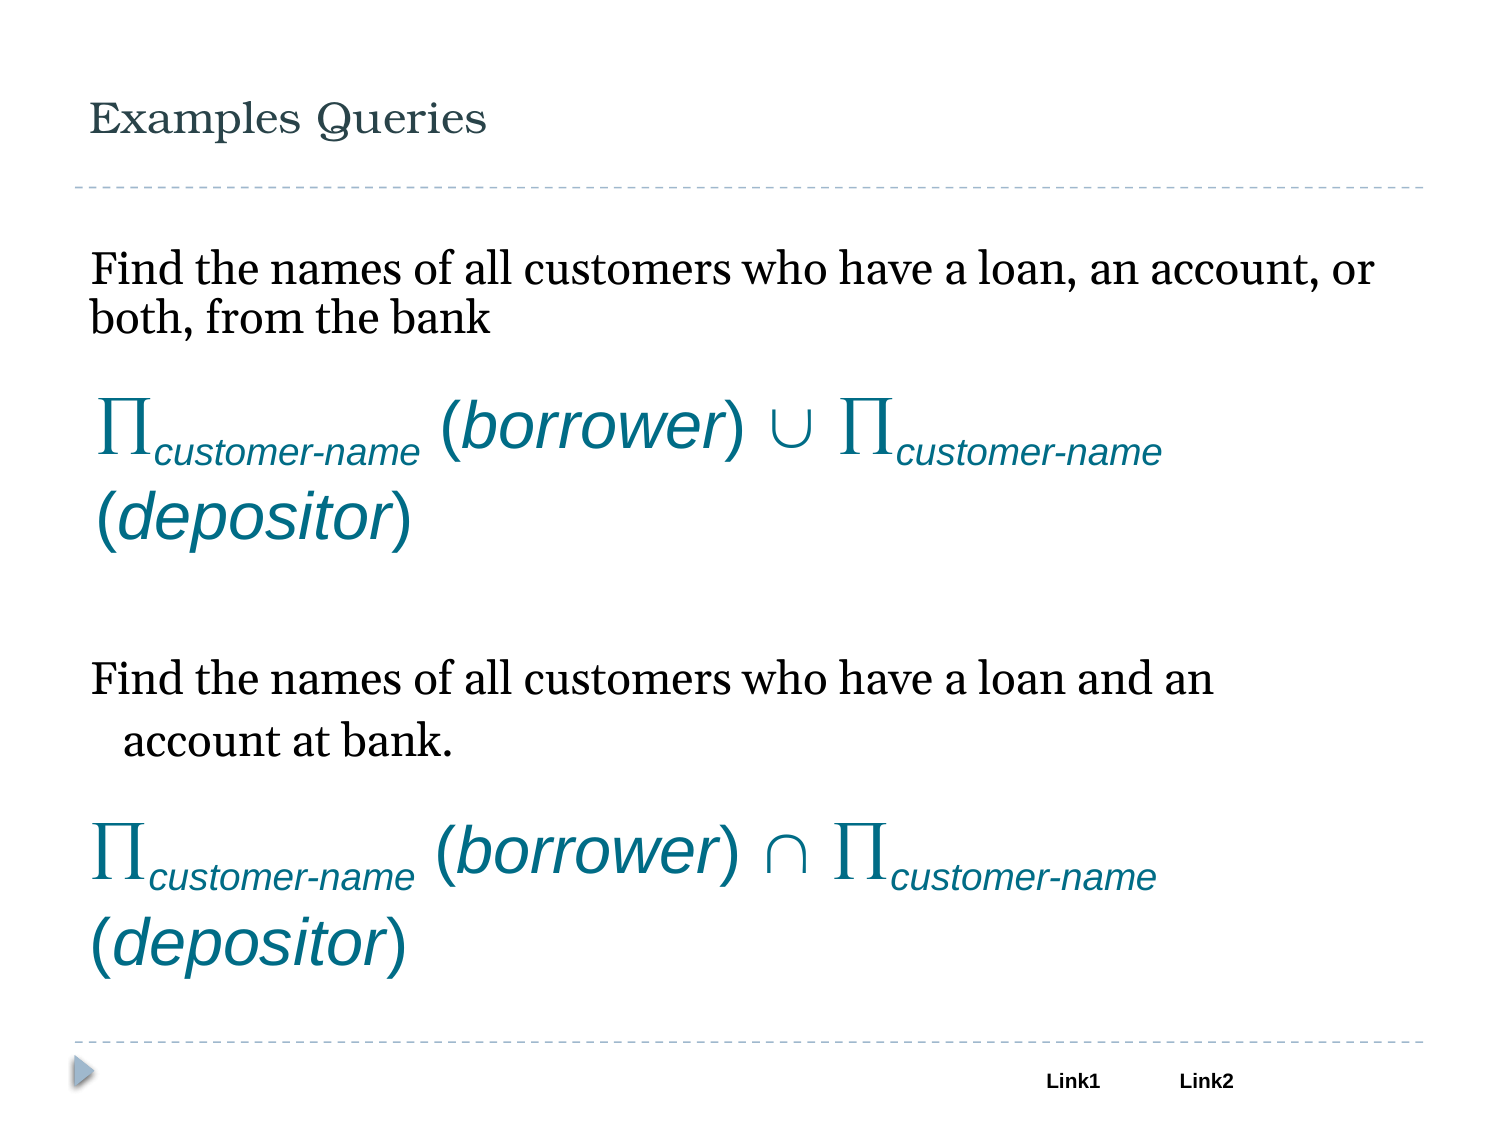

Examples Queries
Find the names of all customers who have a loan, an account, or both, from the bank
∏customer-name (borrower) ∪ ∏customer-name (depositor)
Find the names of all customers who have a loan and an
   account at bank.
∏customer-name (borrower) ∩ ∏customer-name (depositor)